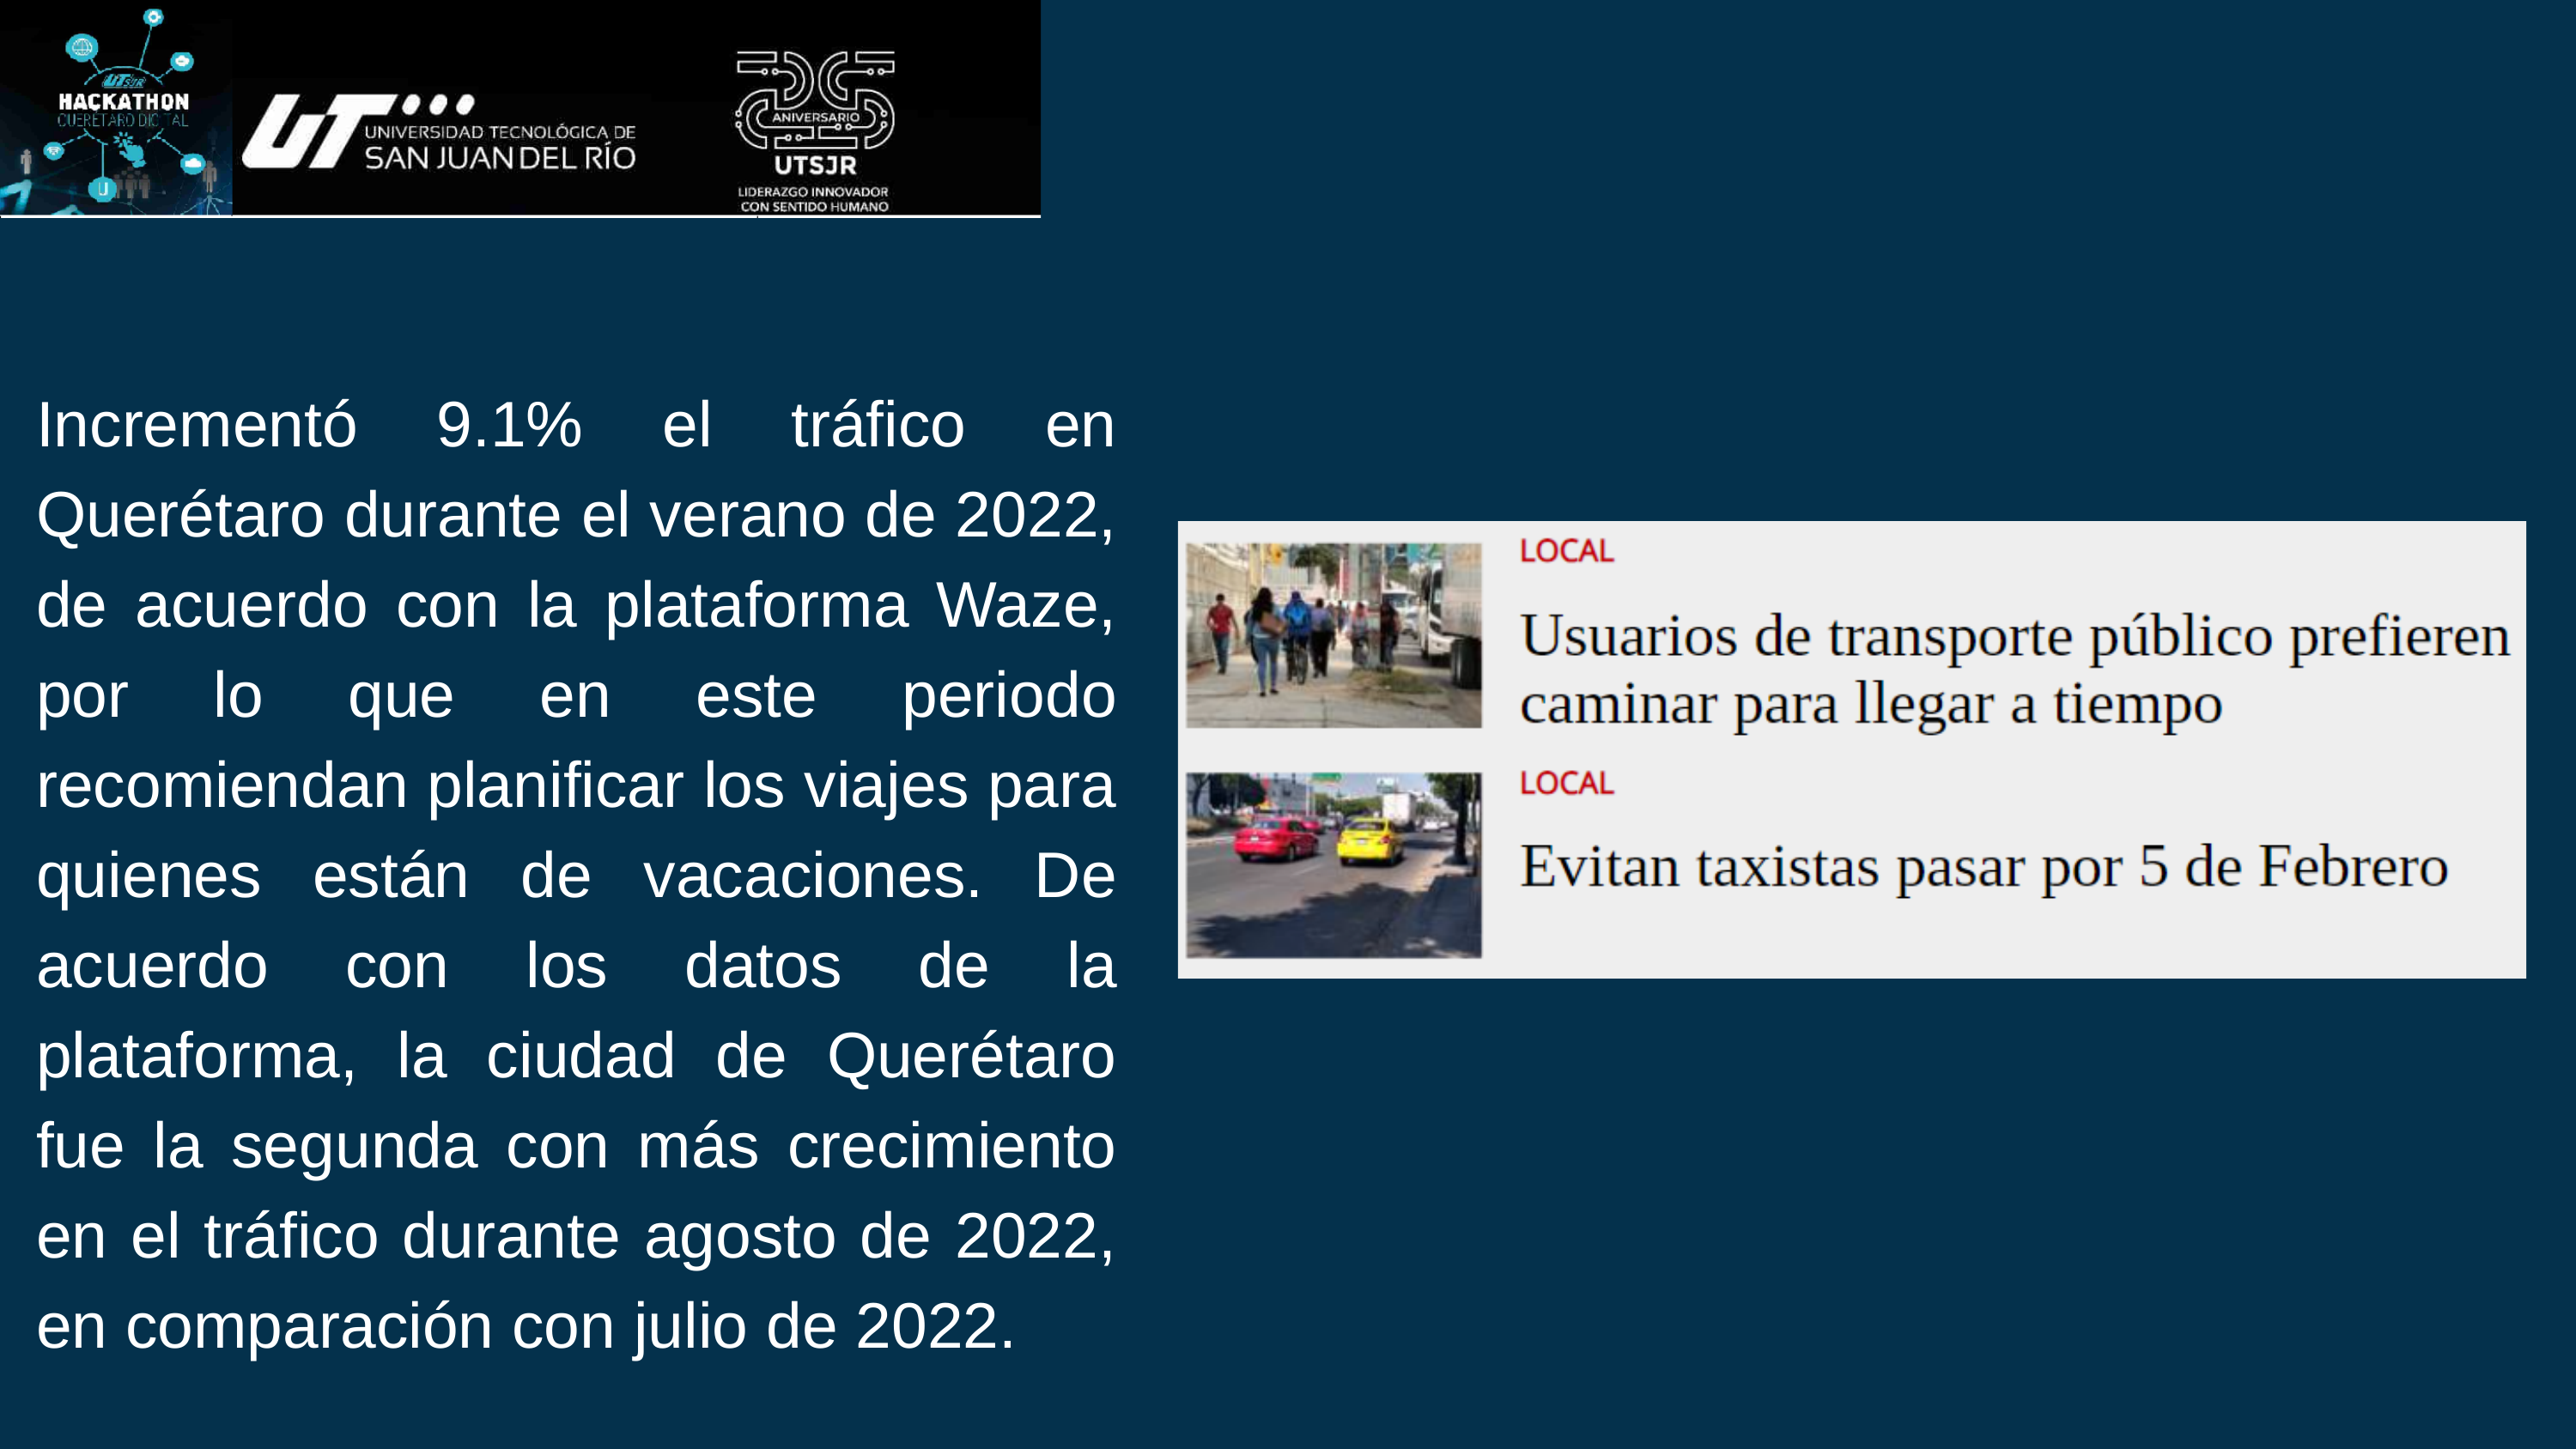

Incrementó 9.1% el tráfico en Querétaro durante el verano de 2022, de acuerdo con la plataforma Waze, por lo que en este periodo recomiendan planificar los viajes para quienes están de vacaciones. De acuerdo con los datos de la plataforma, la ciudad de Querétaro fue la segunda con más crecimiento en el tráfico durante agosto de 2022, en comparación con julio de 2022.